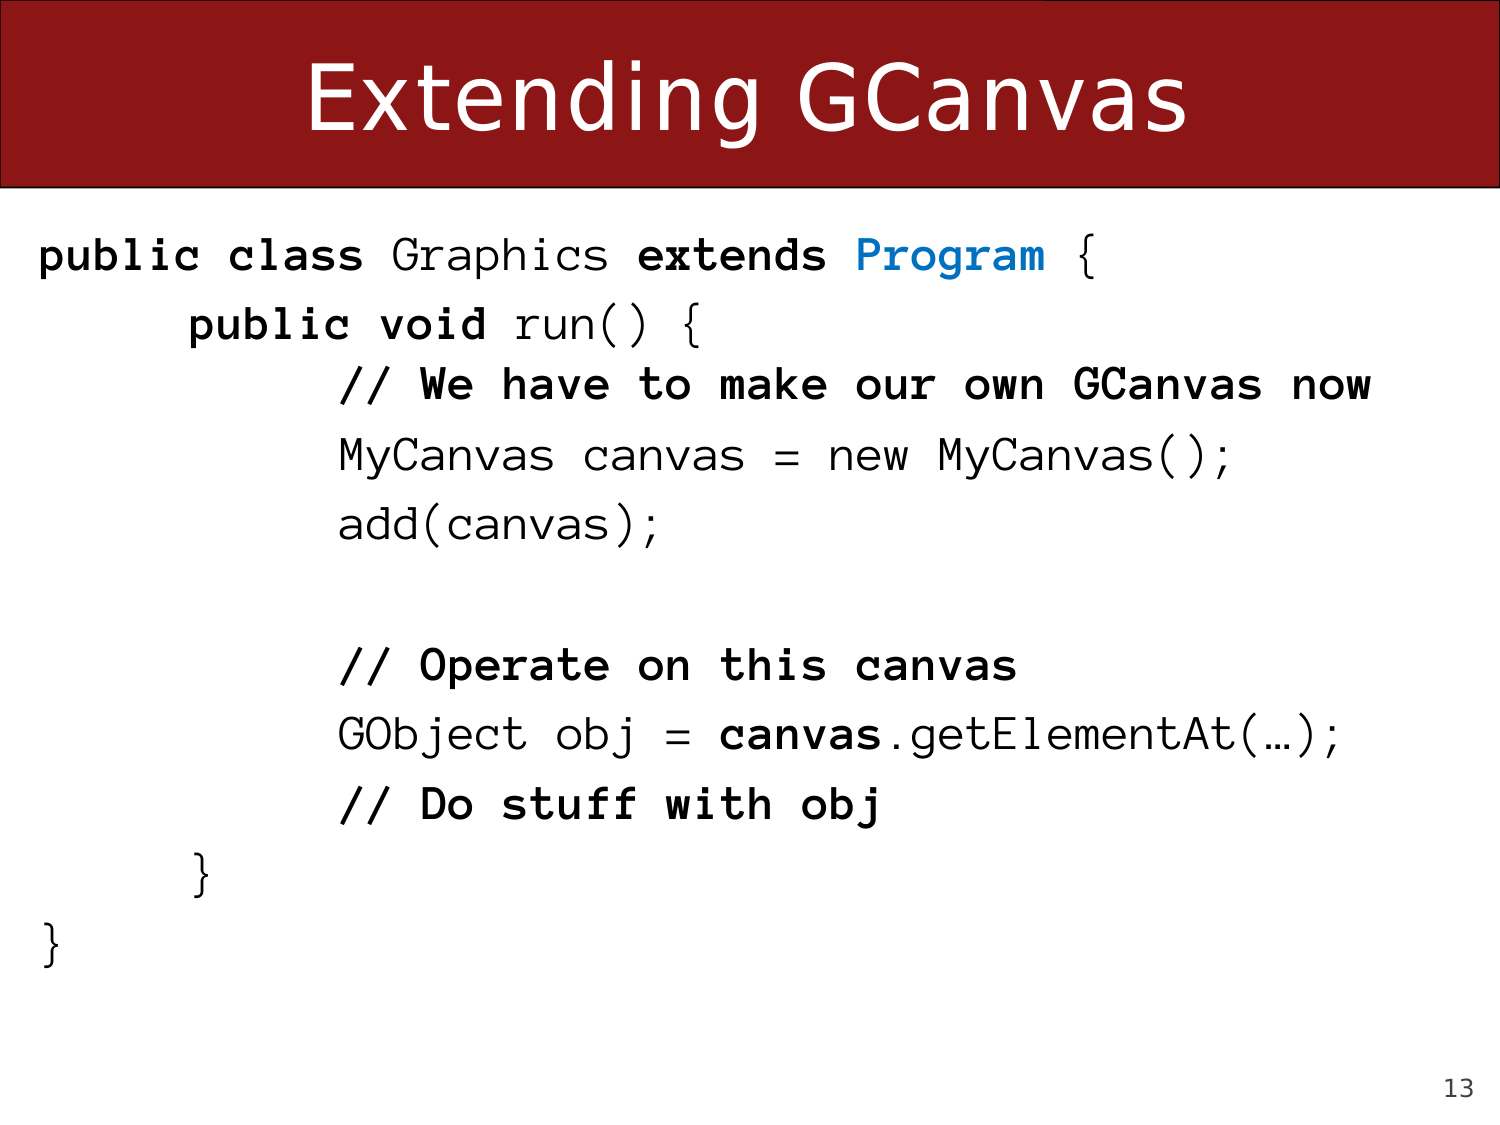

# Extending GCanvas
public class Graphics extends Program {
	public void run() {
		// We have to make our own GCanvas now
		MyCanvas canvas = new MyCanvas();
		add(canvas);

		// Operate on this canvas
		GObject obj = canvas.getElementAt(…);
		// Do stuff with obj
	}
}